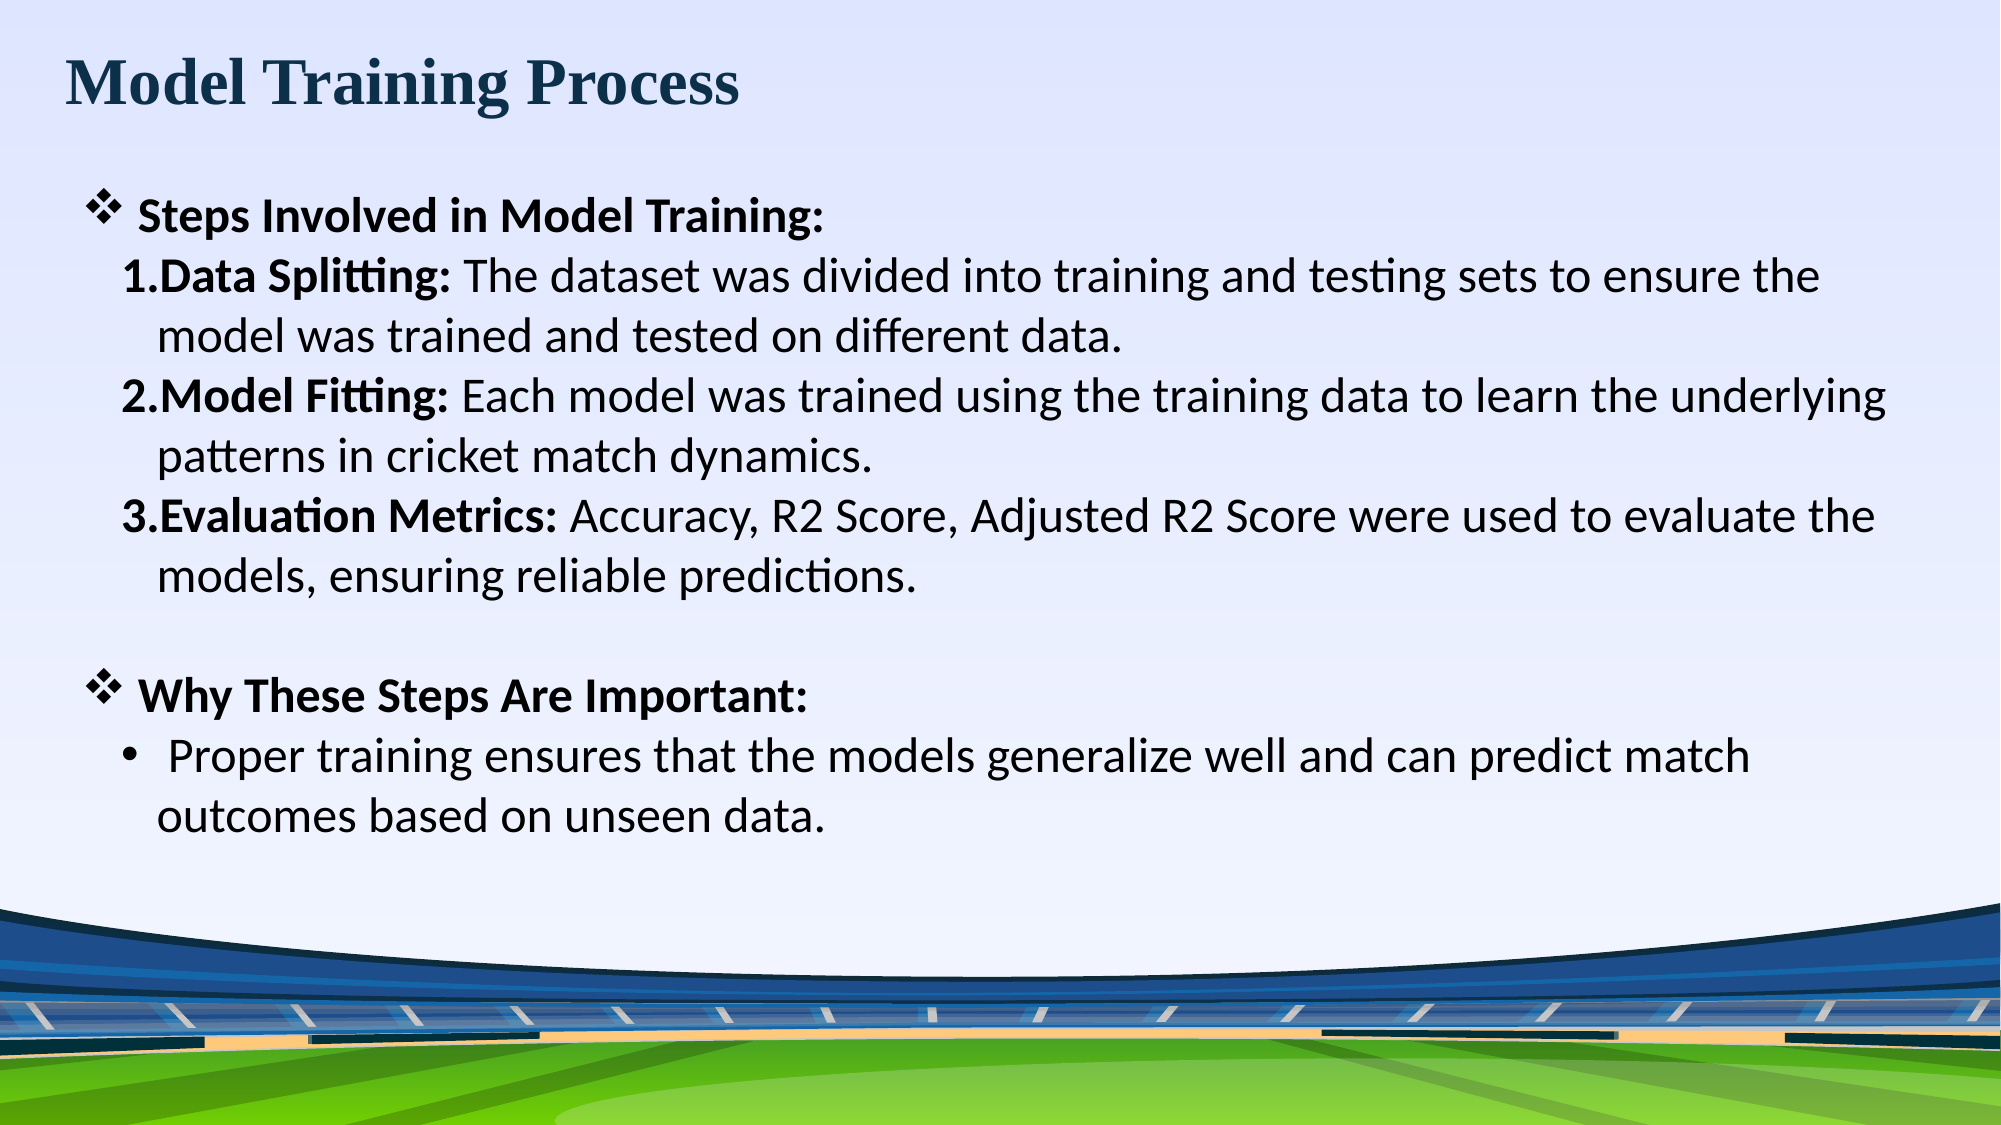

Model Training Process
Steps Involved in Model Training:
Data Splitting: The dataset was divided into training and testing sets to ensure the model was trained and tested on different data.
Model Fitting: Each model was trained using the training data to learn the underlying patterns in cricket match dynamics.
Evaluation Metrics: Accuracy, R2 Score, Adjusted R2 Score were used to evaluate the models, ensuring reliable predictions.

Why These Steps Are Important:
 Proper training ensures that the models generalize well and can predict match outcomes based on unseen data.